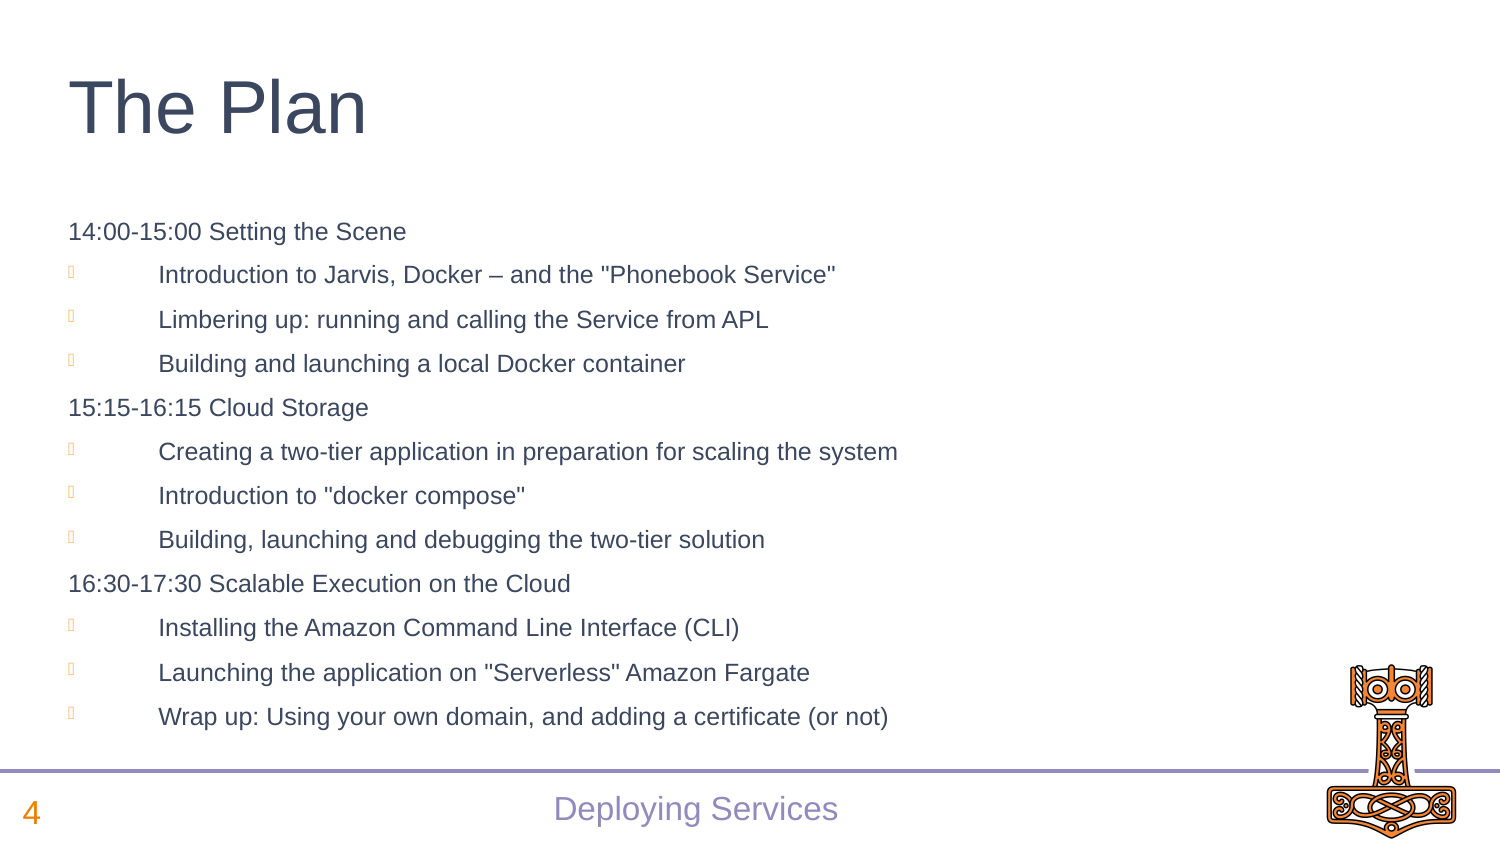

# The Plan
14:00-15:00 Setting the Scene
Introduction to Jarvis, Docker – and the "Phonebook Service"
Limbering up: running and calling the Service from APL
Building and launching a local Docker container
15:15-16:15 Cloud Storage
Creating a two-tier application in preparation for scaling the system
Introduction to "docker compose"
Building, launching and debugging the two-tier solution
16:30-17:30 Scalable Execution on the Cloud
Installing the Amazon Command Line Interface (CLI)
Launching the application on "Serverless" Amazon Fargate
Wrap up: Using your own domain, and adding a certificate (or not)